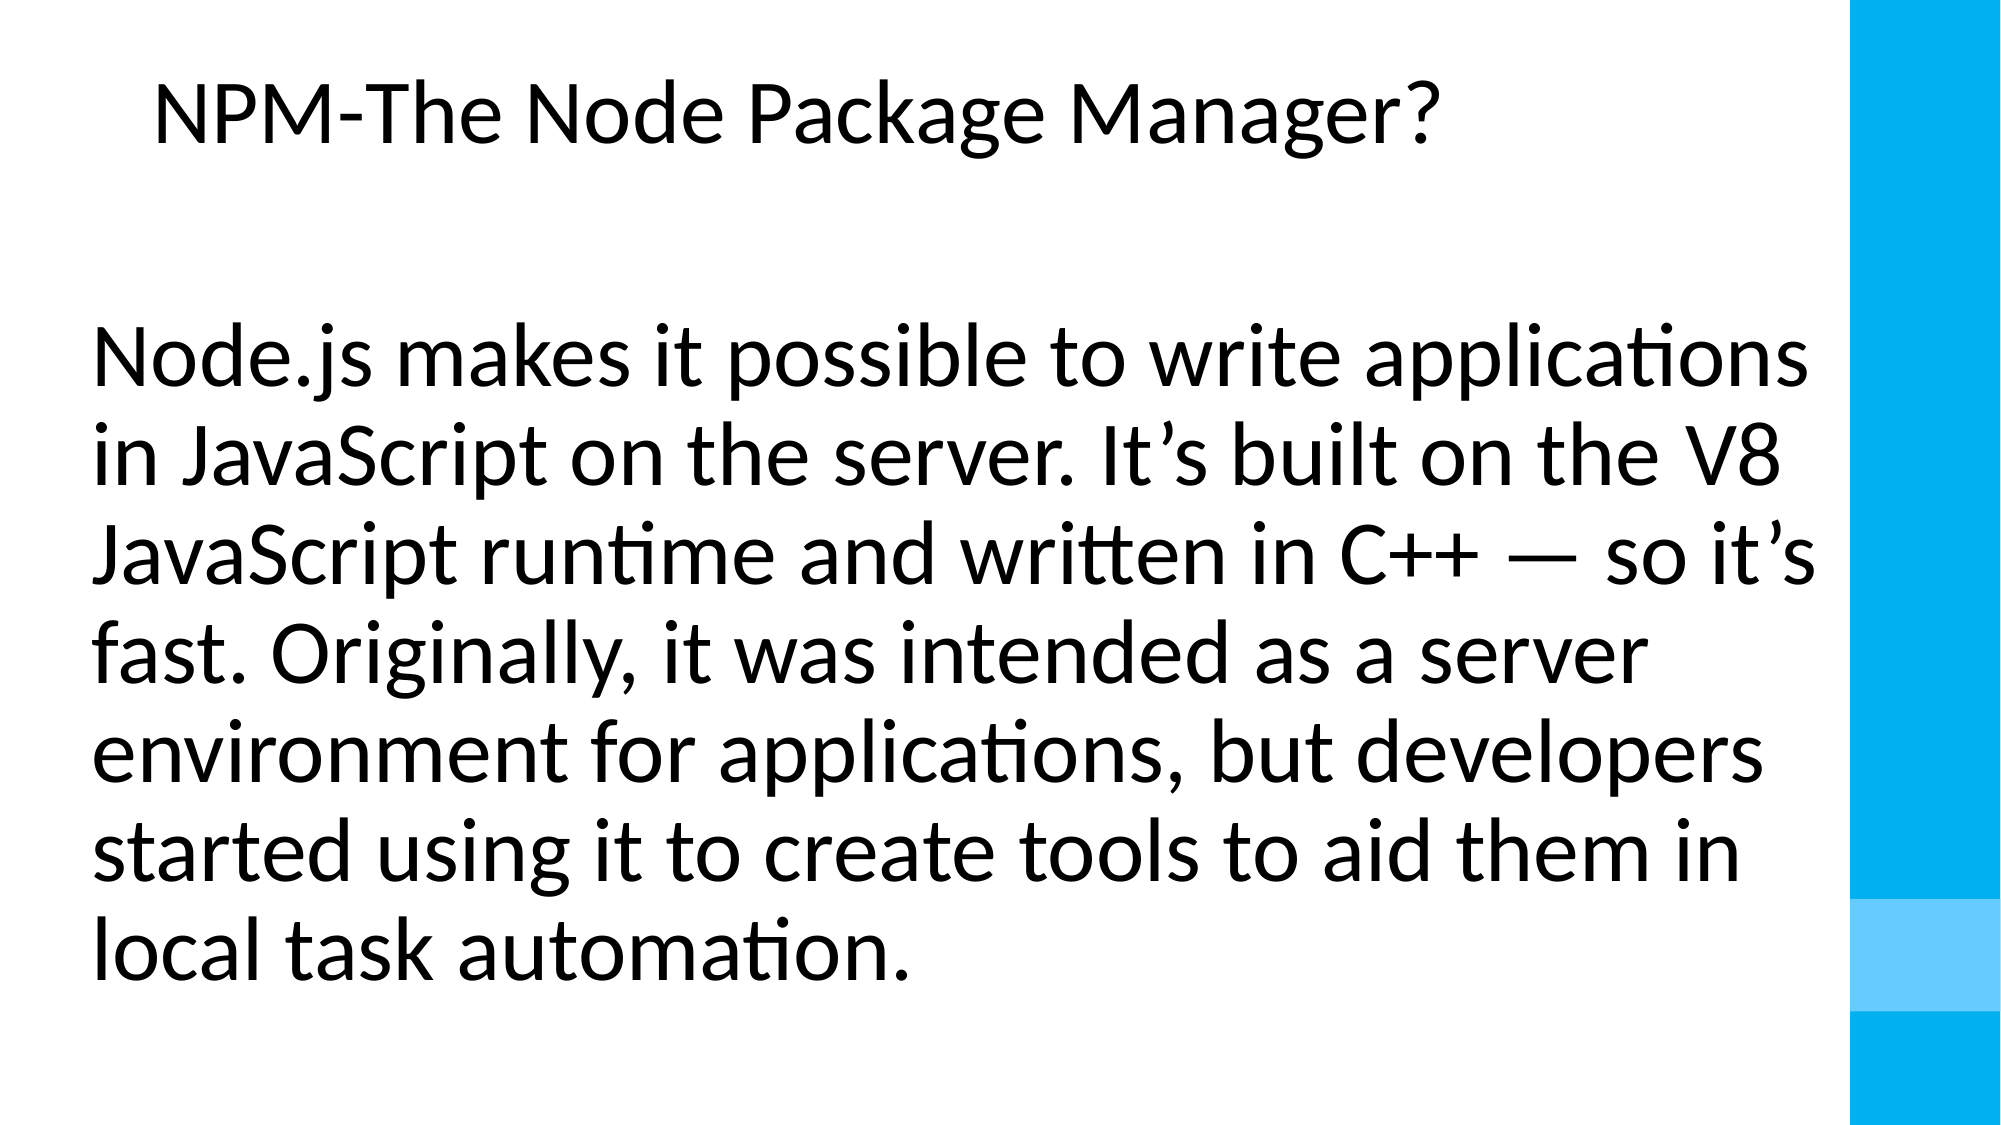

# NPM-The Node Package Manager?
Node.js makes it possible to write applications in JavaScript on the server. It’s built on the V8 JavaScript runtime and written in C++ — so it’s fast. Originally, it was intended as a server environment for applications, but developers started using it to create tools to aid them in local task automation.